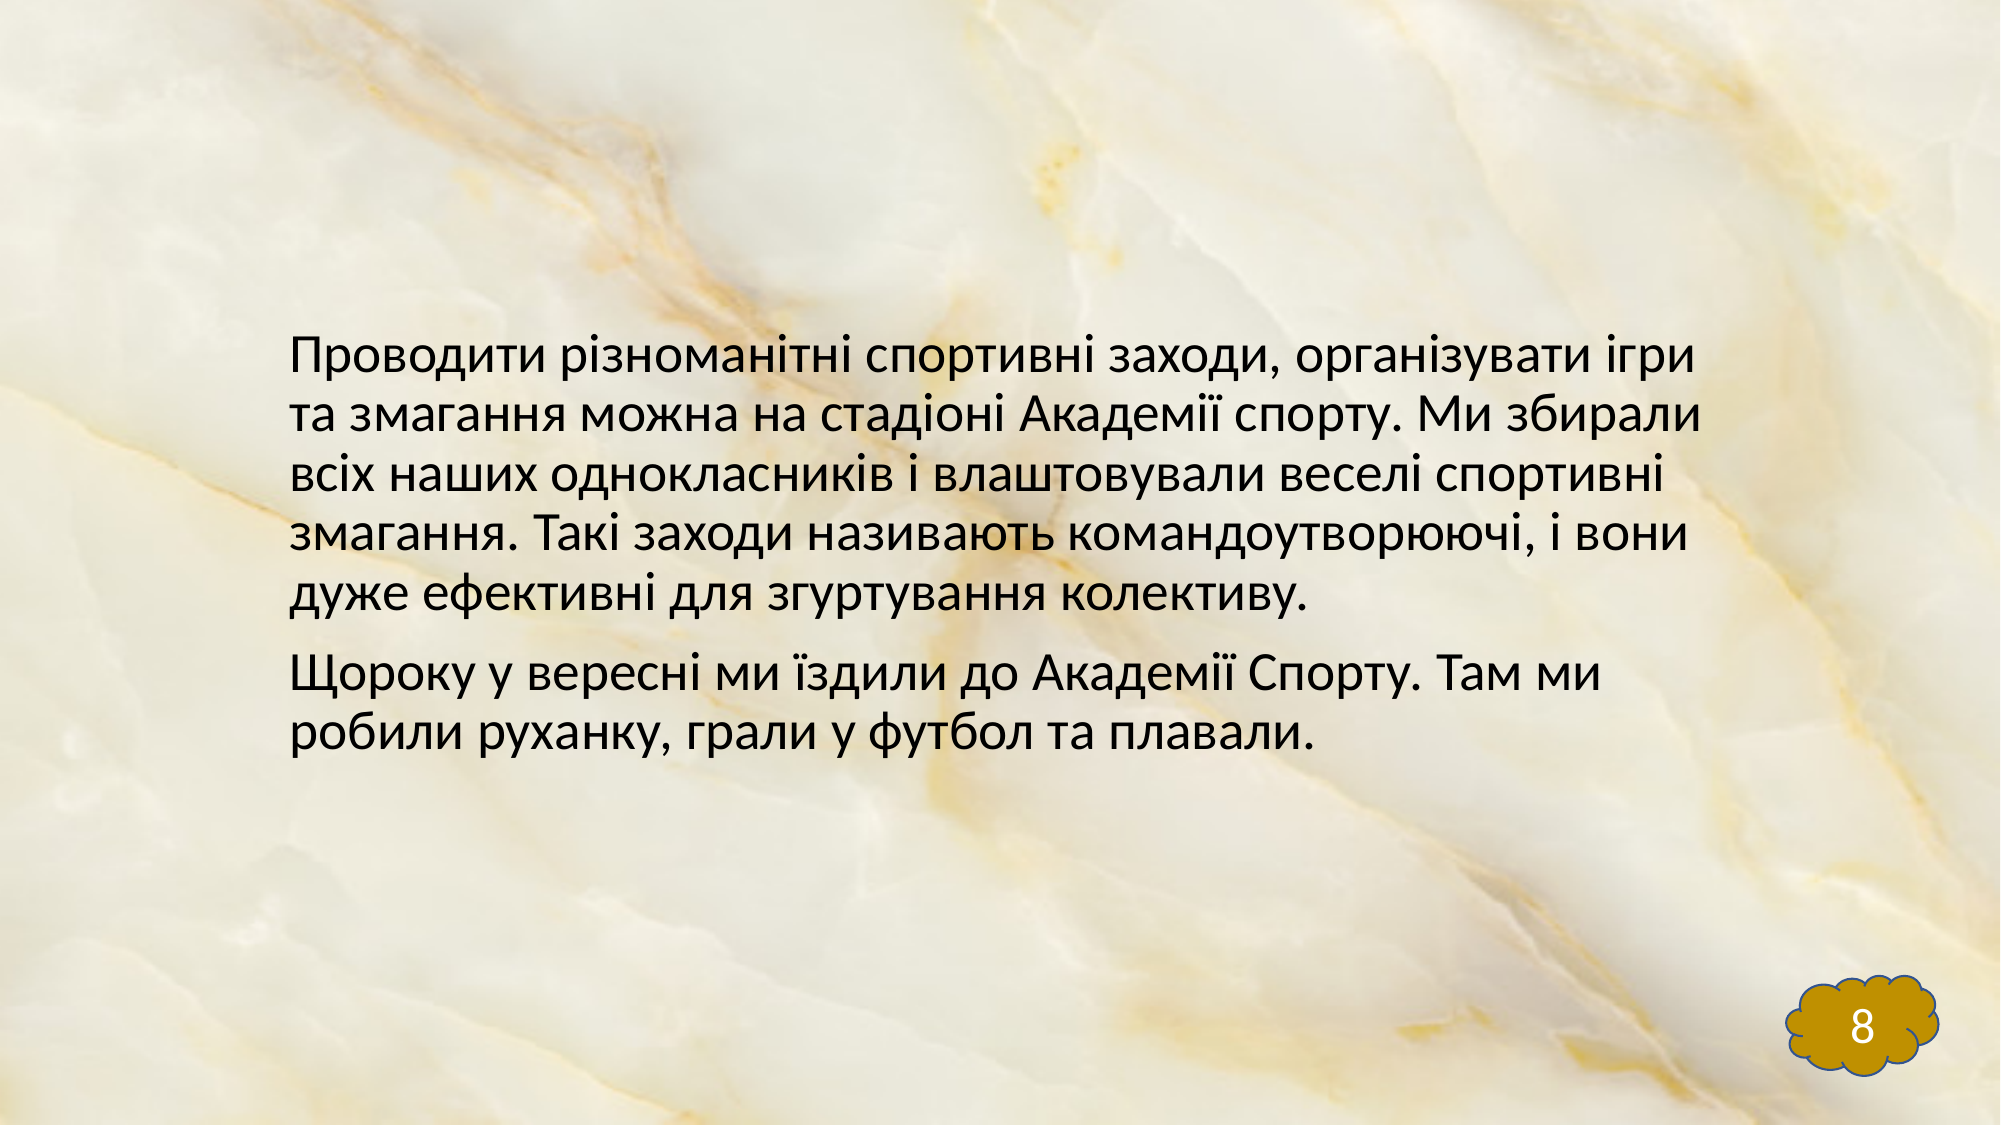

Проводити різноманітні спортивні заходи, організувати ігри та змагання можна на стадіоні Академії спорту. Ми збирали всіх наших однокласників і влаштовували веселі спортивні змагання. Такі заходи називають командоутворюючі, і вони дуже ефективні для згуртування колективу.
Щороку у вересні ми їздили до Академії Спорту. Там ми робили руханку, грали у футбол та плавали.
 8